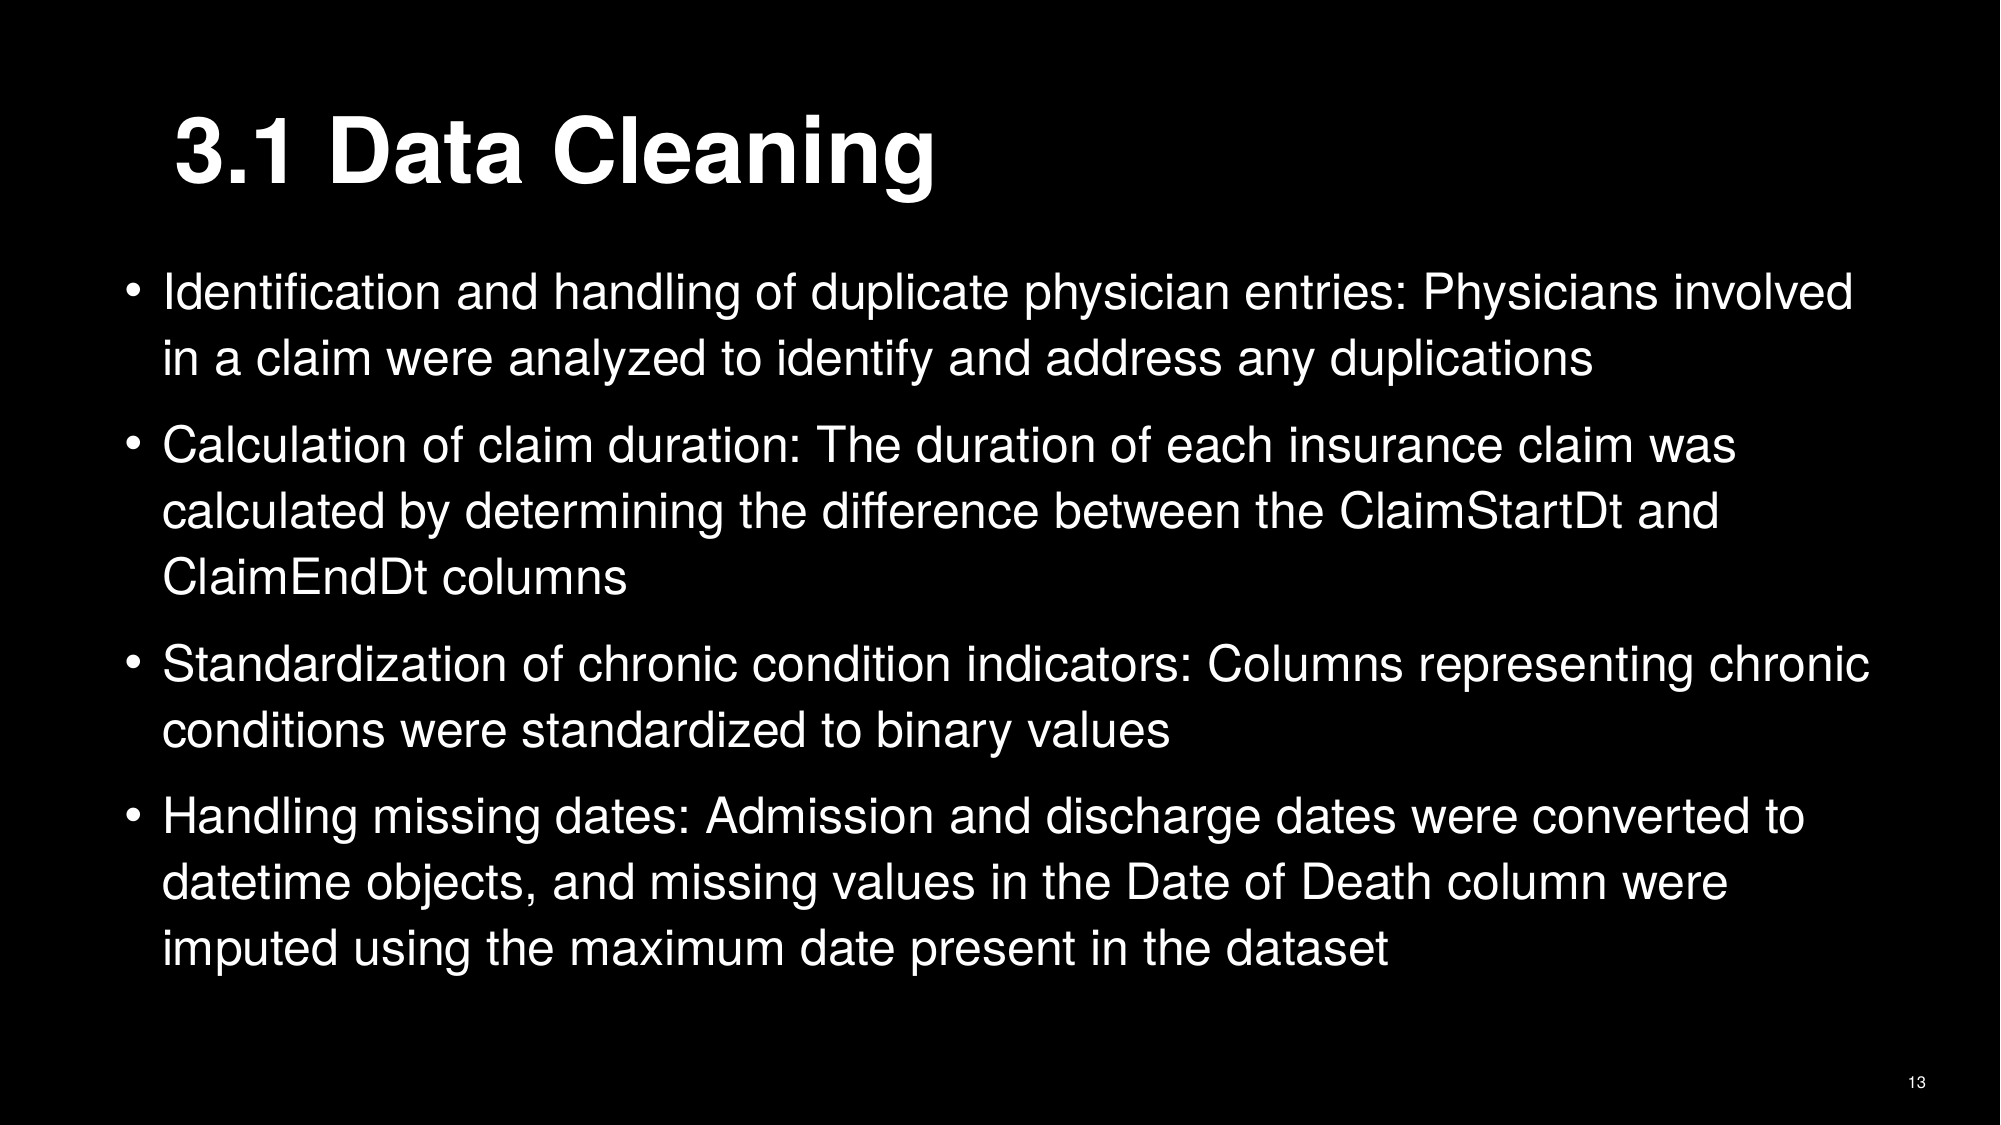

12/3/2023
# 3.1 Data Cleaning
Identification and handling of duplicate physician entries: Physicians involved in a claim were analyzed to identify and address any duplications
Calculation of claim duration: The duration of each insurance claim was calculated by determining the difference between the ClaimStartDt and ClaimEndDt columns
Standardization of chronic condition indicators: Columns representing chronic conditions were standardized to binary values
Handling missing dates: Admission and discharge dates were converted to datetime objects, and missing values in the Date of Death column were imputed using the maximum date present in the dataset
13